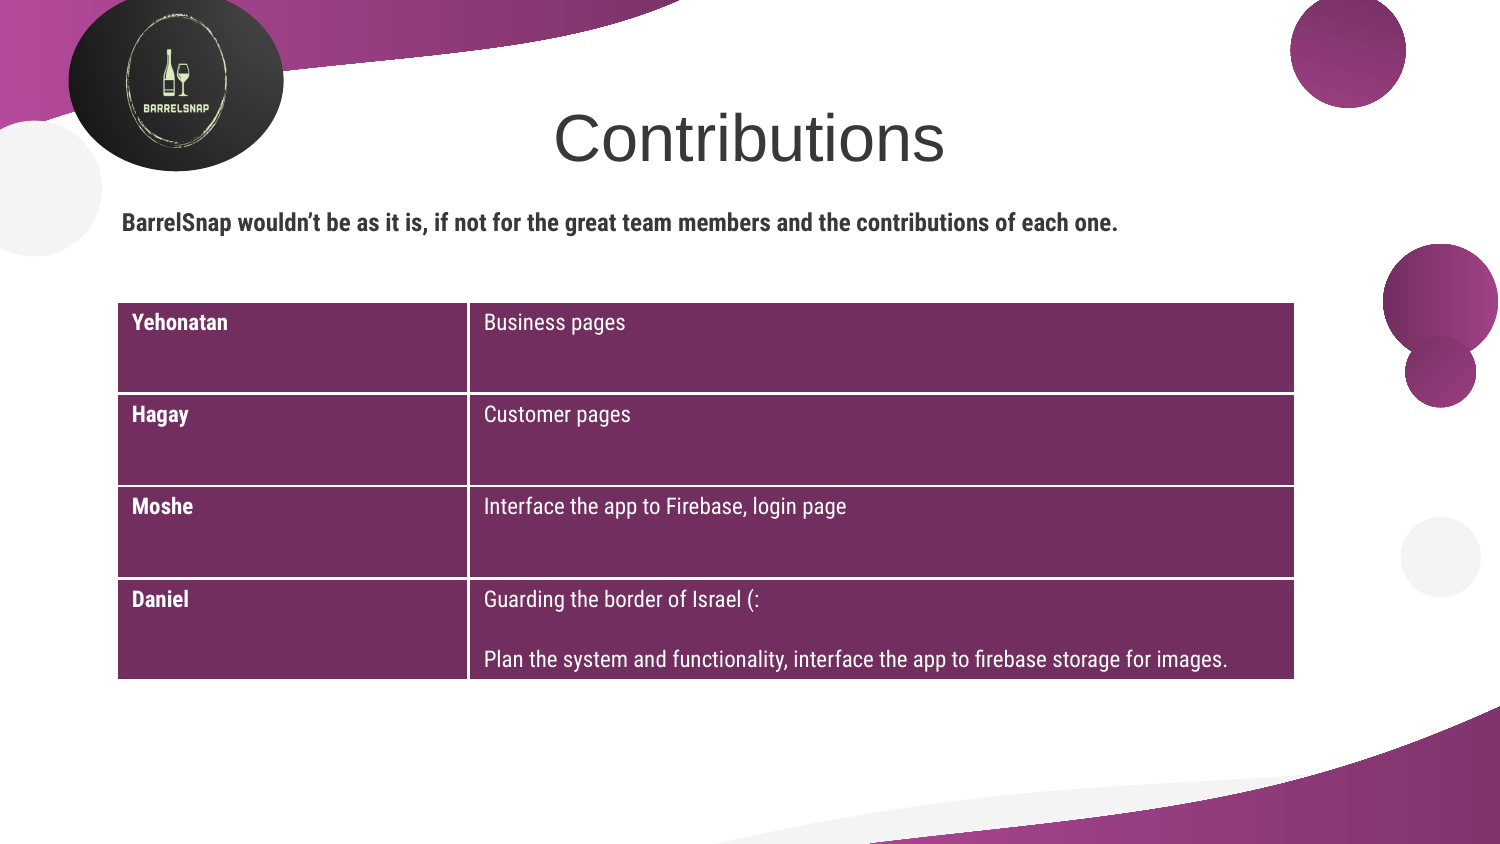

# Contributions
BarrelSnap wouldn’t be as it is, if not for the great team members and the contributions of each one.
| Yehonatan | Business pages |
| --- | --- |
| Hagay | Customer pages |
| Moshe | Interface the app to Firebase, login page |
| Daniel | Guarding the border of Israel (: Plan the system and functionality, interface the app to firebase storage for images. |